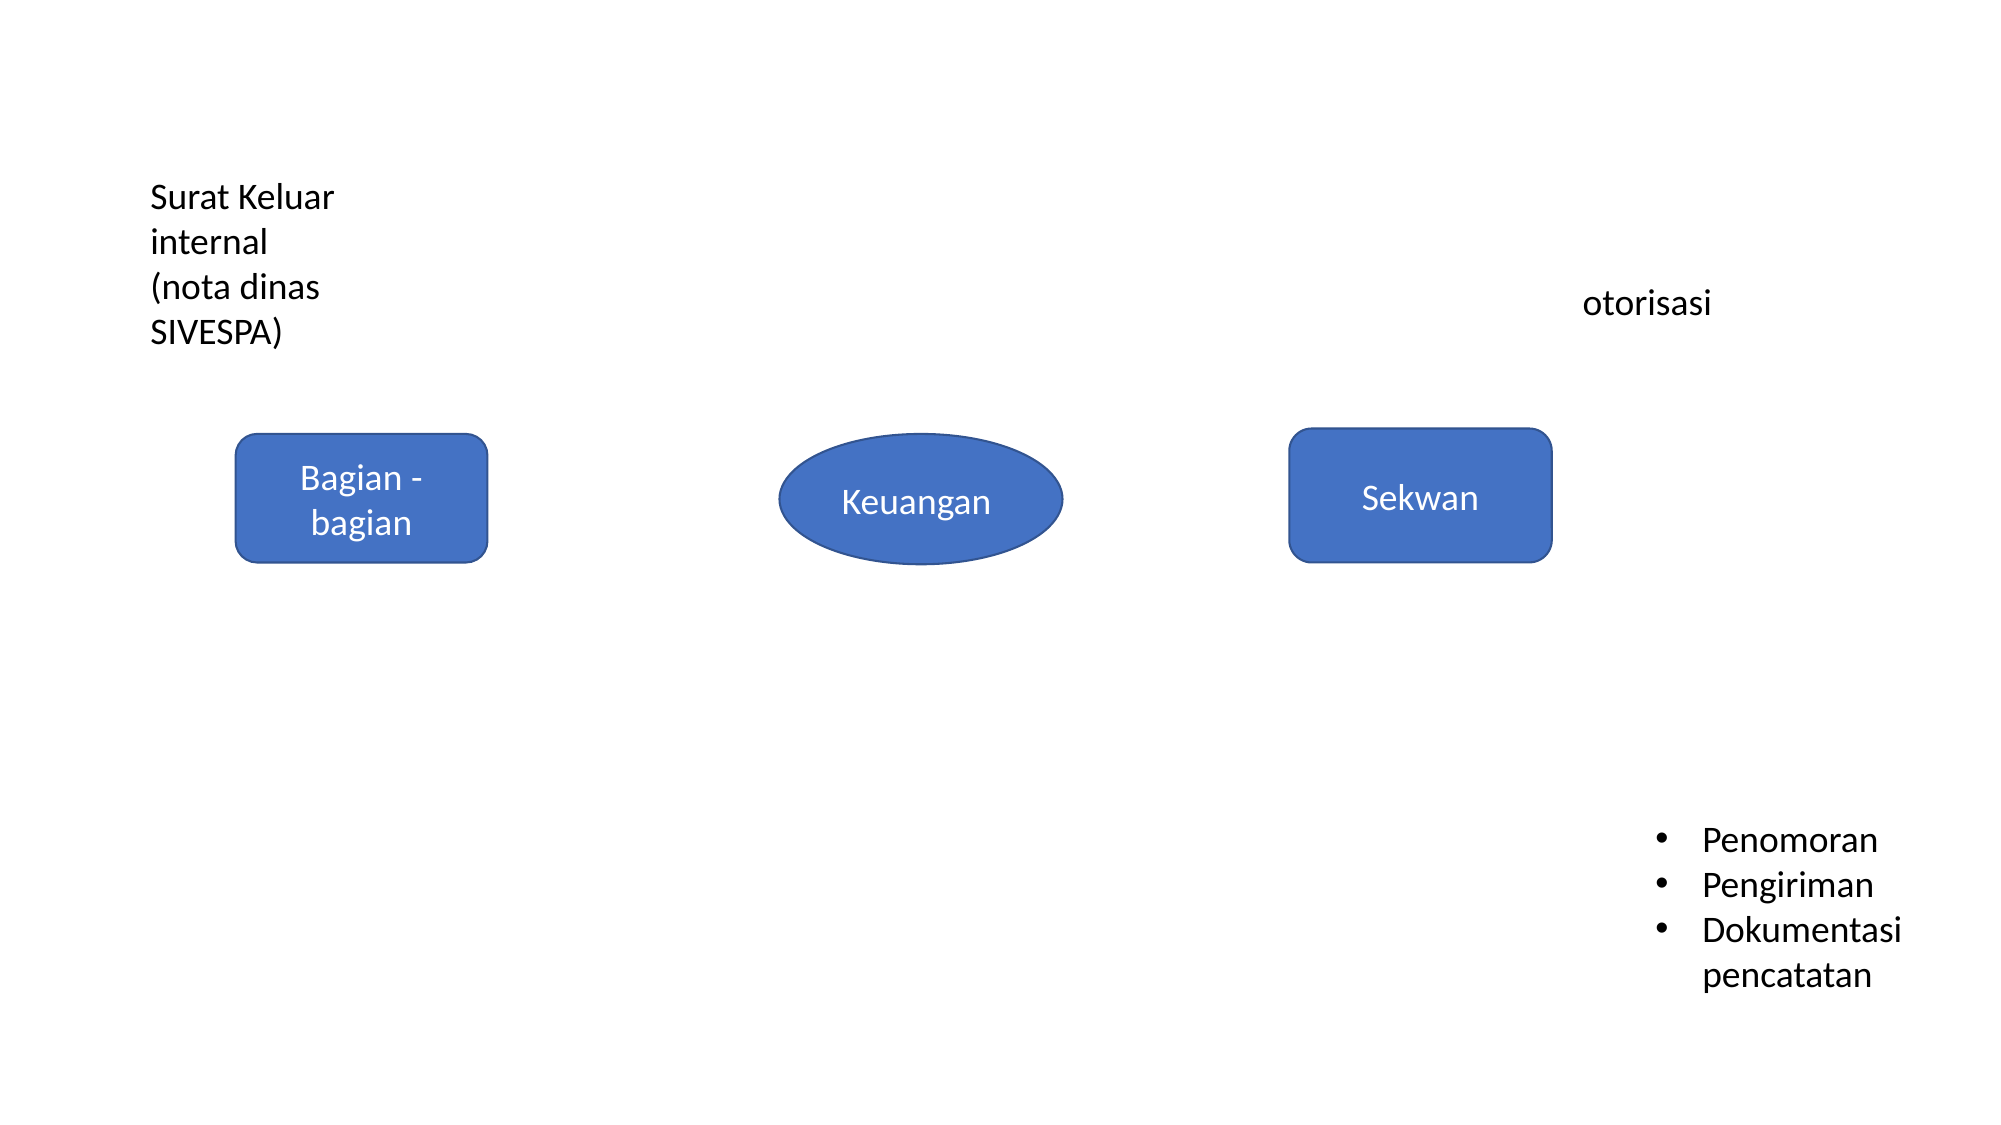

Surat Keluar internal (nota dinas SIVESPA)
otorisasi
Sekwan
Bagian - bagian
Keuangan
Penomoran
Pengiriman
Dokumentasi pencatatan